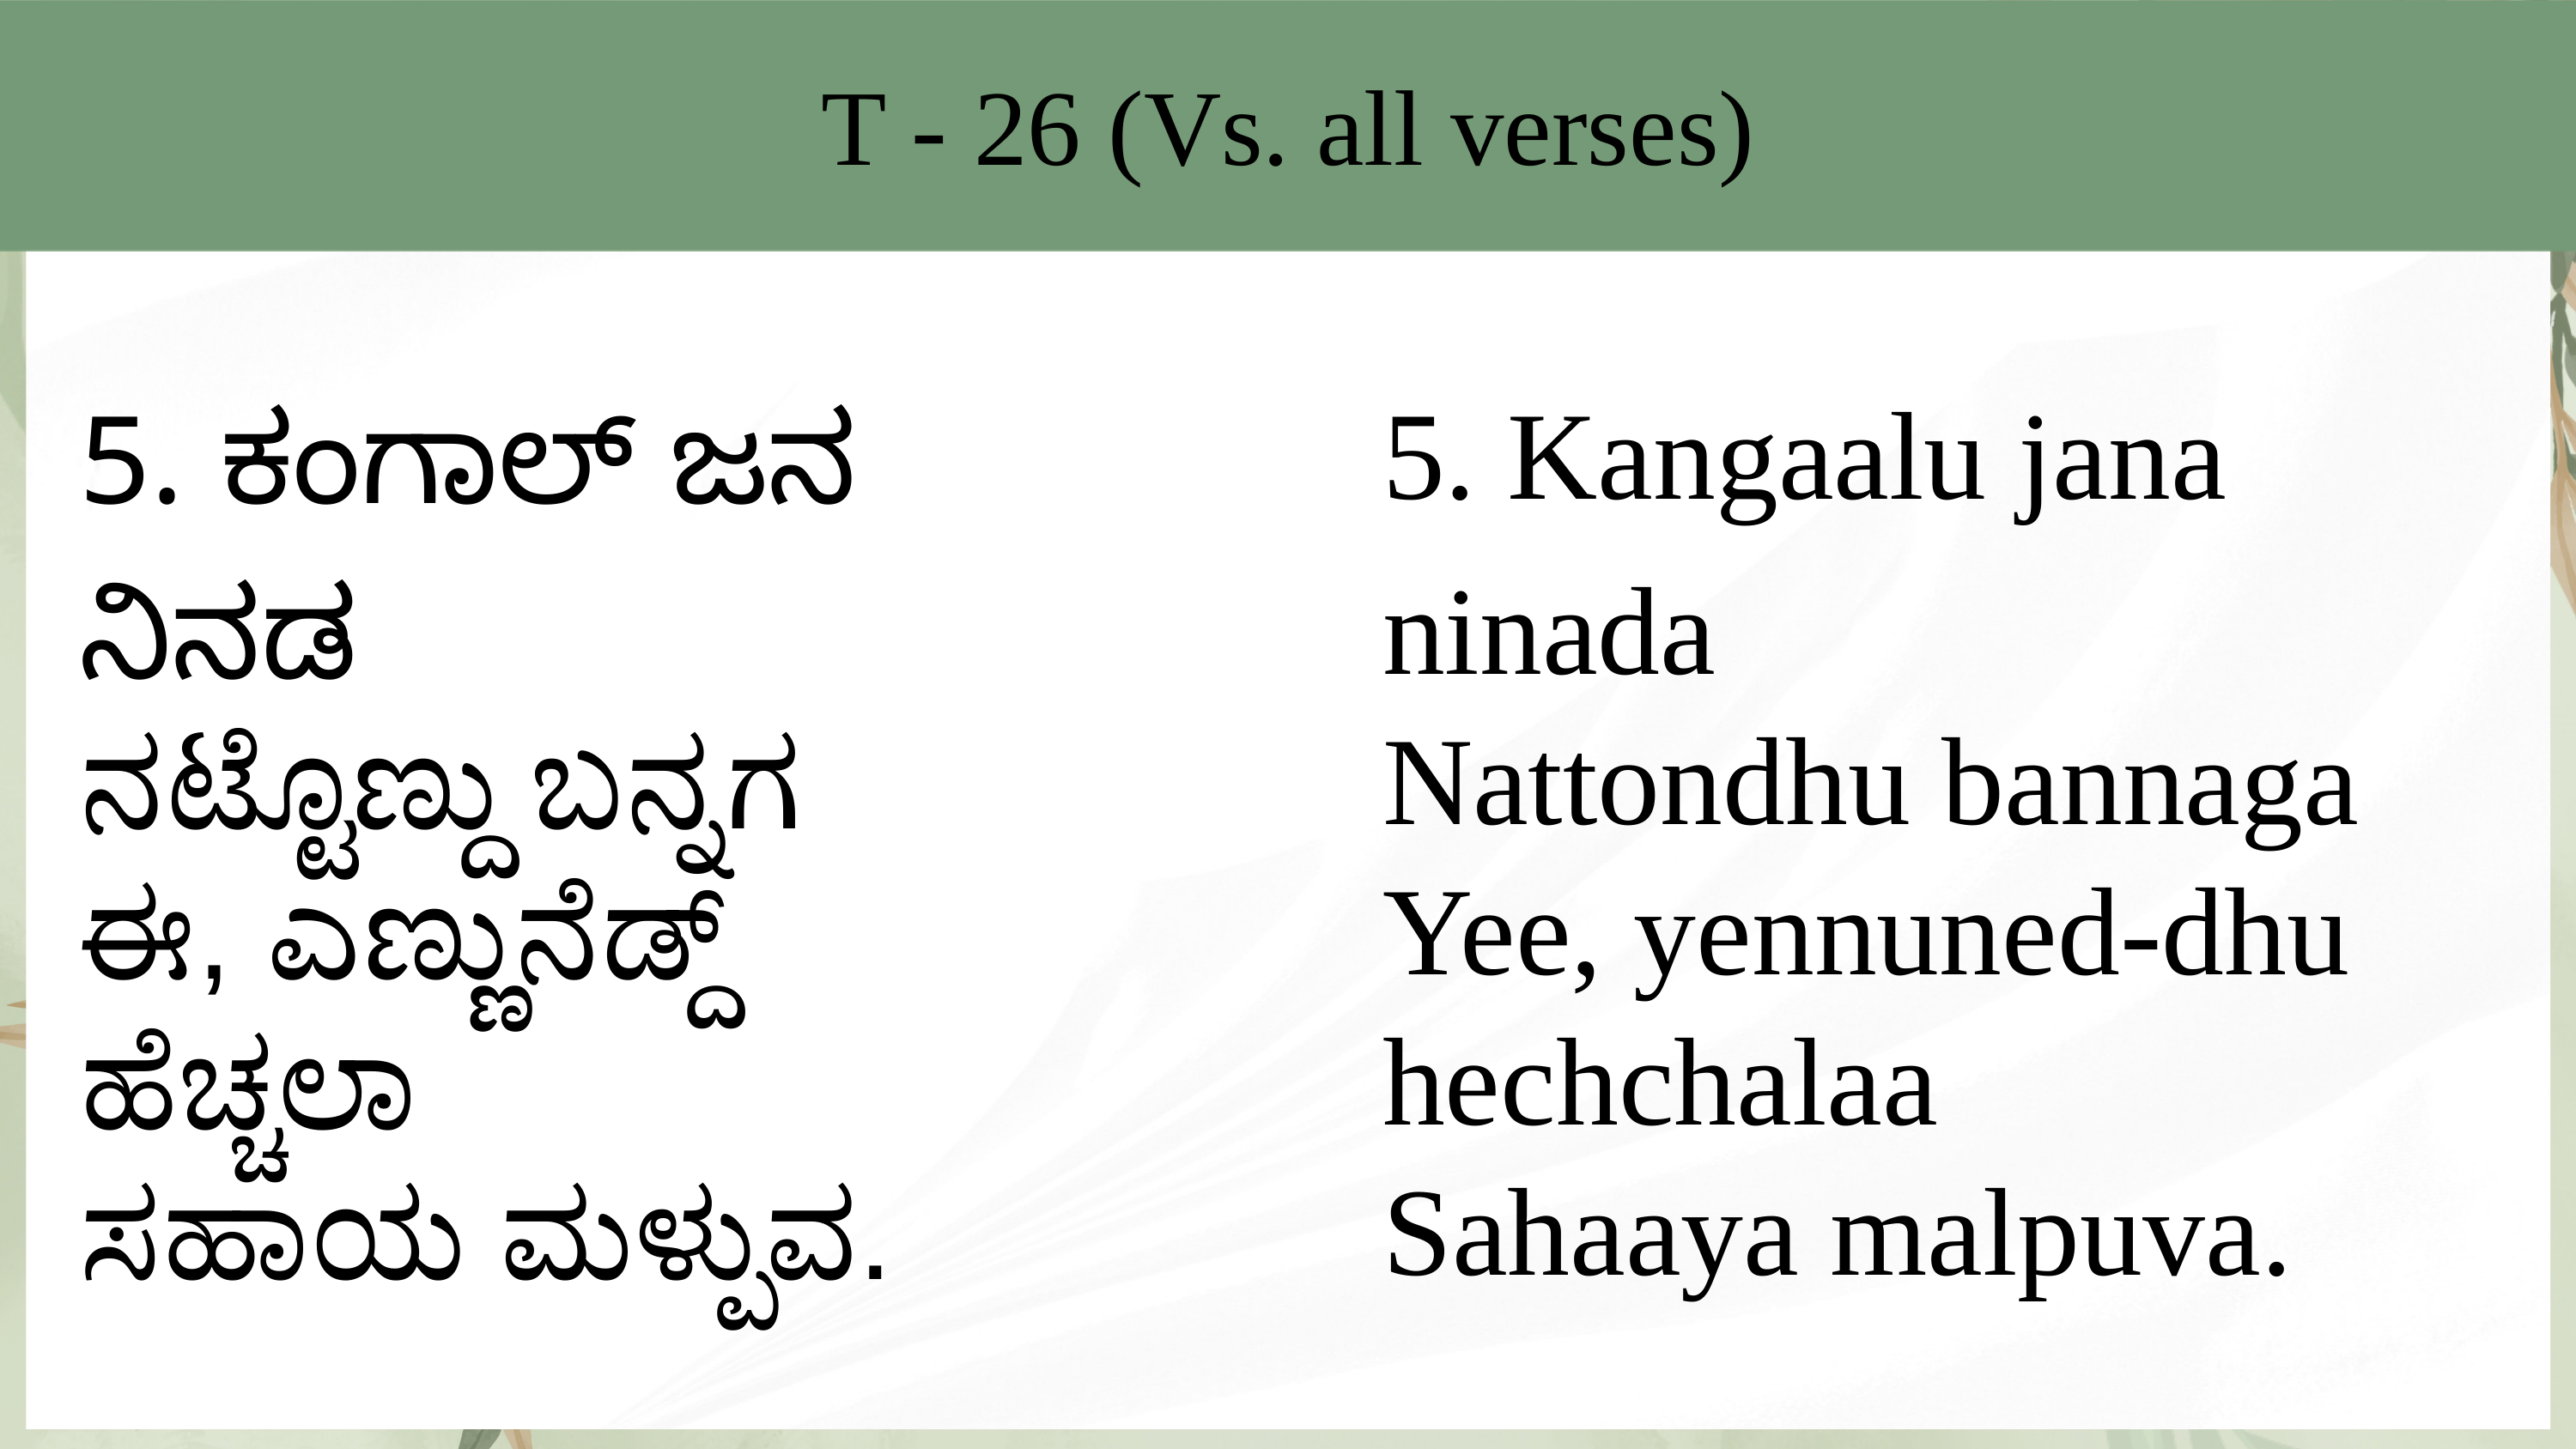

T - 26 (Vs. all verses)
5. Kangaalu jana ninada
Nattondhu bannaga
Yee, yennuned-dhu hechchalaa
Sahaaya malpuva.
5. ಕಂಗಾಲ್ ಜನ ನಿನಡ
ನಟ್ಟೊಣ್ದು ಬನ್ನಗ
ಈ, ಎಣ್ಣುನೆಡ್ದ್ ಹೆಚ್ಚಲಾ
ಸಹಾಯ ಮಳ್ಪುವ.